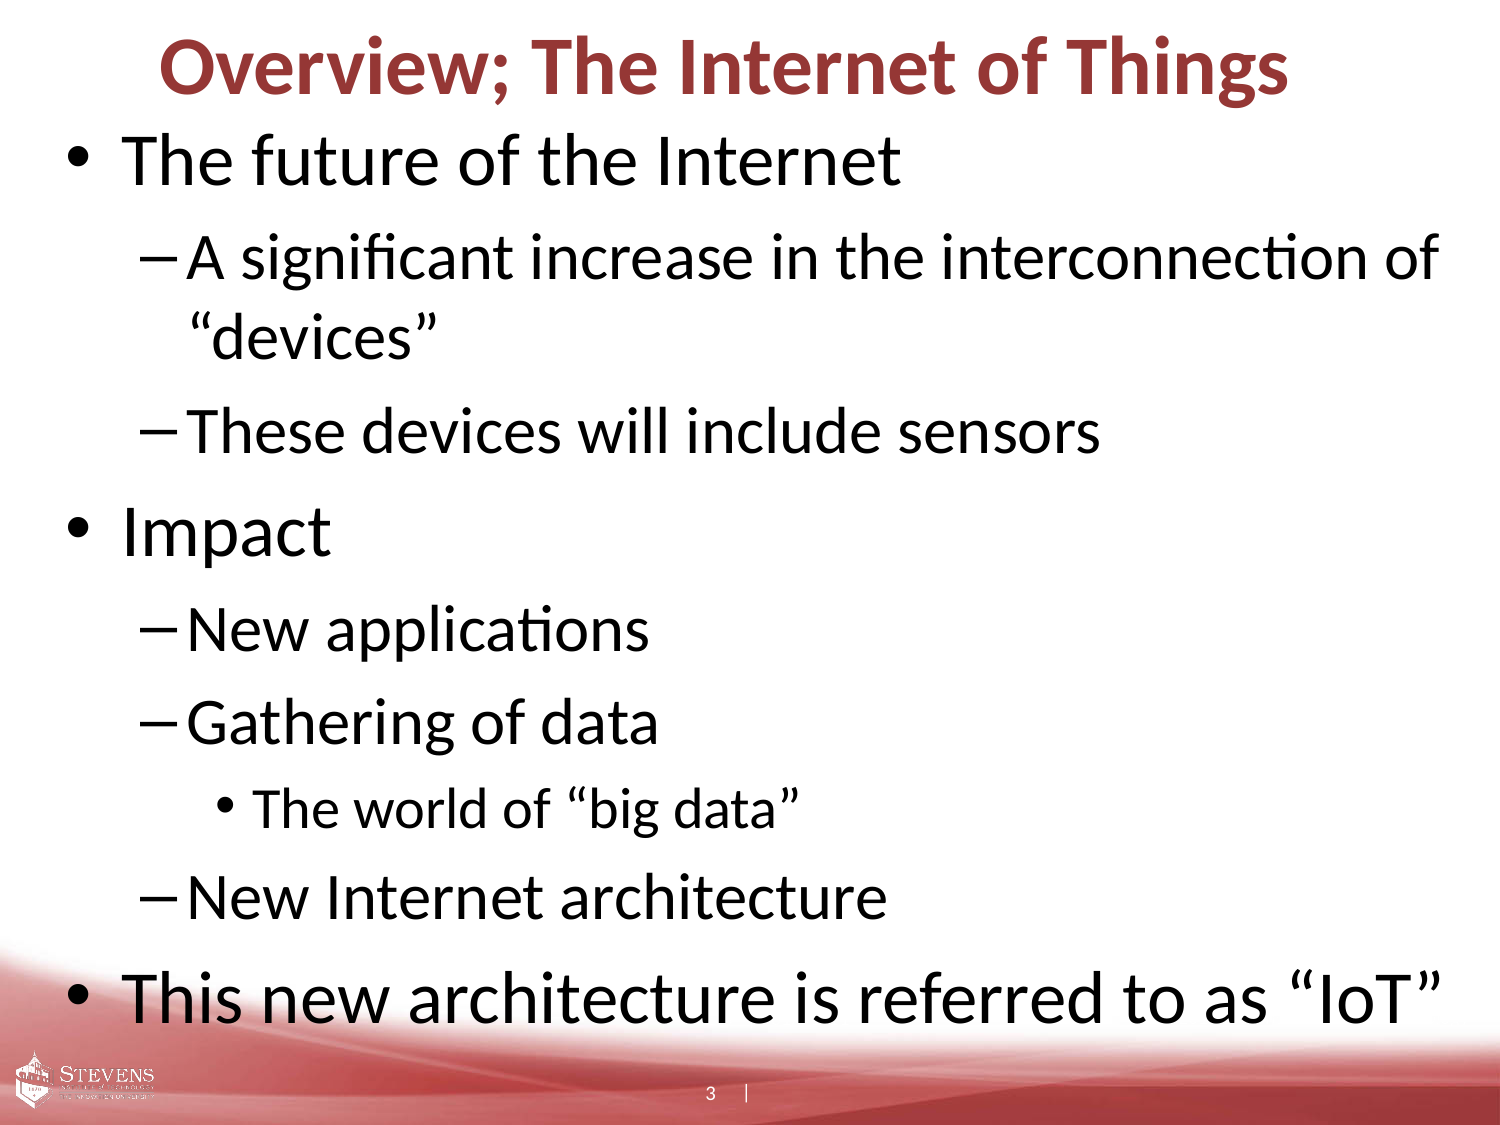

# Overview; The Internet of Things
The future of the Internet
A significant increase in the interconnection of “devices”
These devices will include sensors
Impact
New applications
Gathering of data
The world of “big data”
New Internet architecture
This new architecture is referred to as “IoT”

3